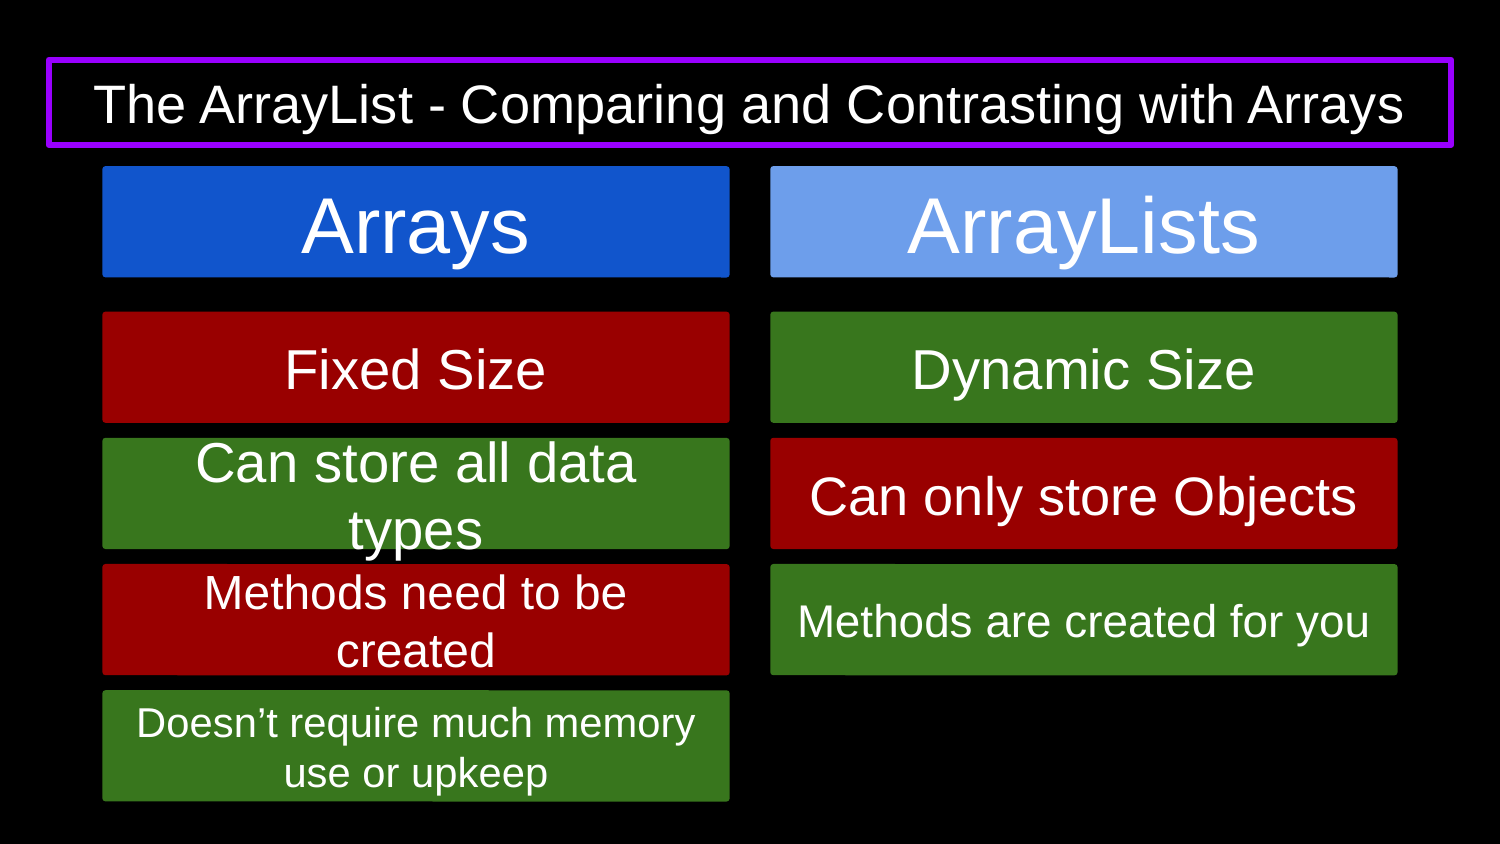

# The ArrayList - Comparing and Contrasting with Arrays
ArrayLists
Arrays
Dynamic Size
Fixed Size
Can store all data types
Can only store Objects
Methods need to be created
Methods are created for you
Doesn’t require much memory use or upkeep